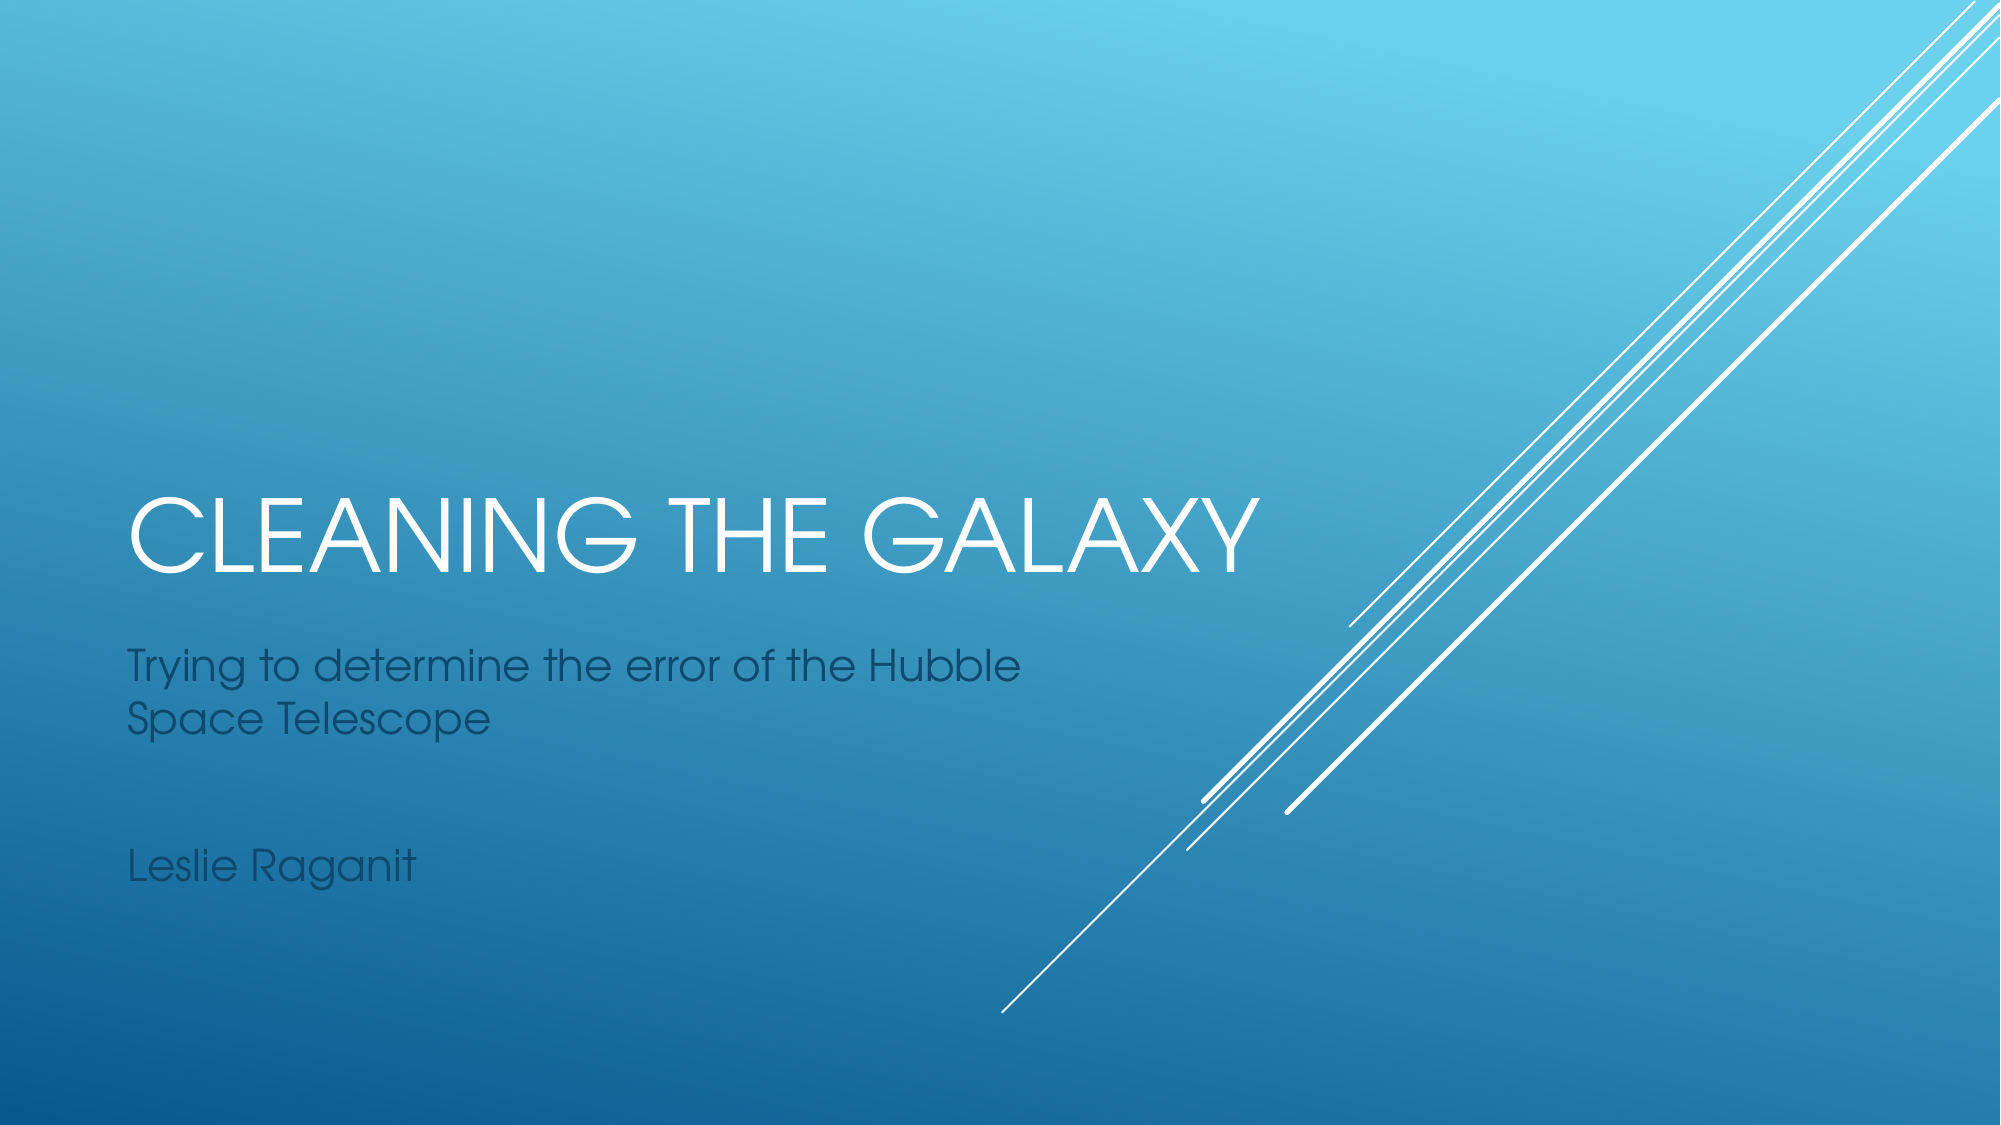

# Cleaning the Galaxy
Trying to determine the error of the Hubble Space Telescope

Leslie Raganit